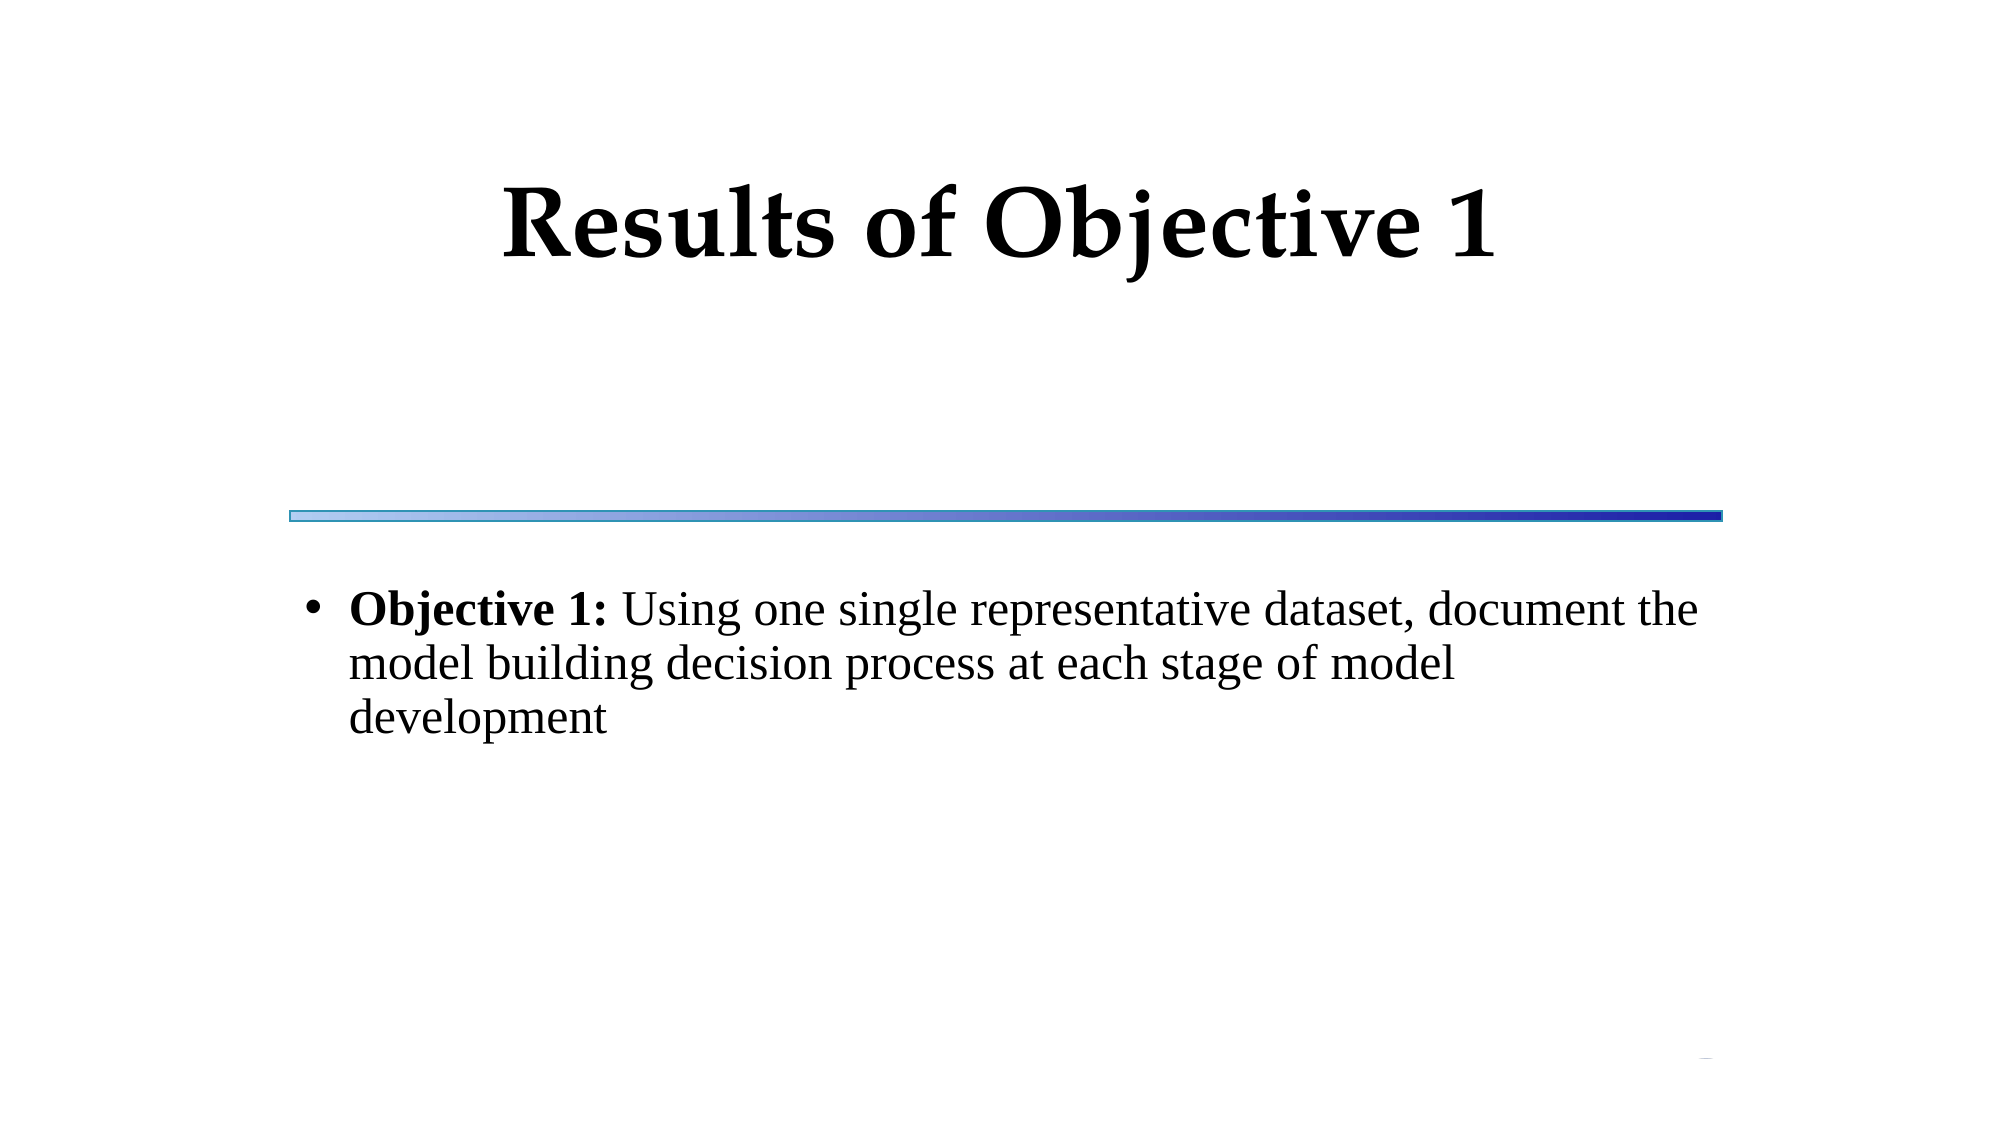

Results of Objective 1

Objective 1: Using one single representative dataset, document the model building decision process at each stage of model development